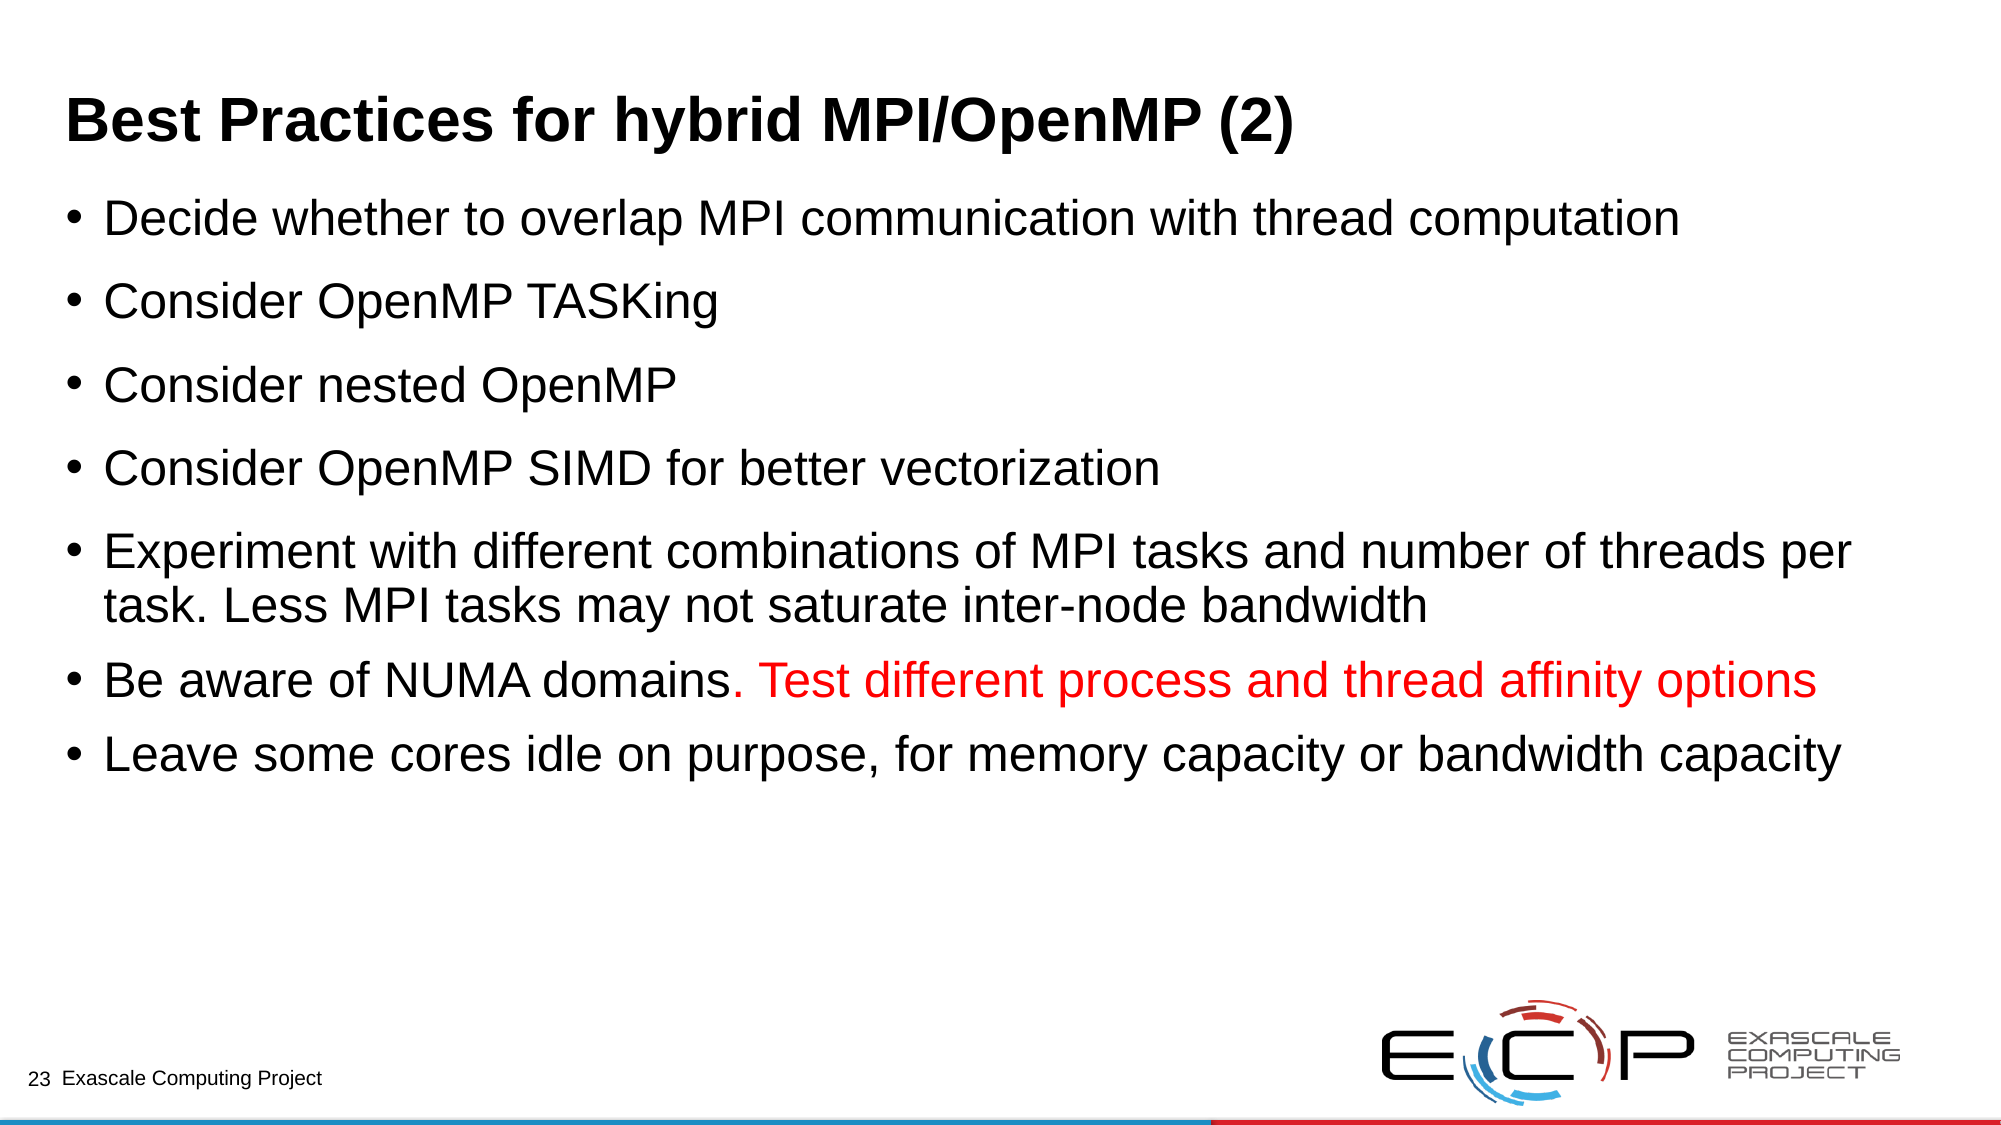

# Best Practices for hybrid MPI/OpenMP (2)
Decide whether to overlap MPI communication with thread computation
Consider OpenMP TASKing
Consider nested OpenMP
Consider OpenMP SIMD for better vectorization
Experiment with different combinations of MPI tasks and number of threads per task. Less MPI tasks may not saturate inter-node bandwidth
Be aware of NUMA domains. Test different process and thread affinity options
Leave some cores idle on purpose, for memory capacity or bandwidth capacity